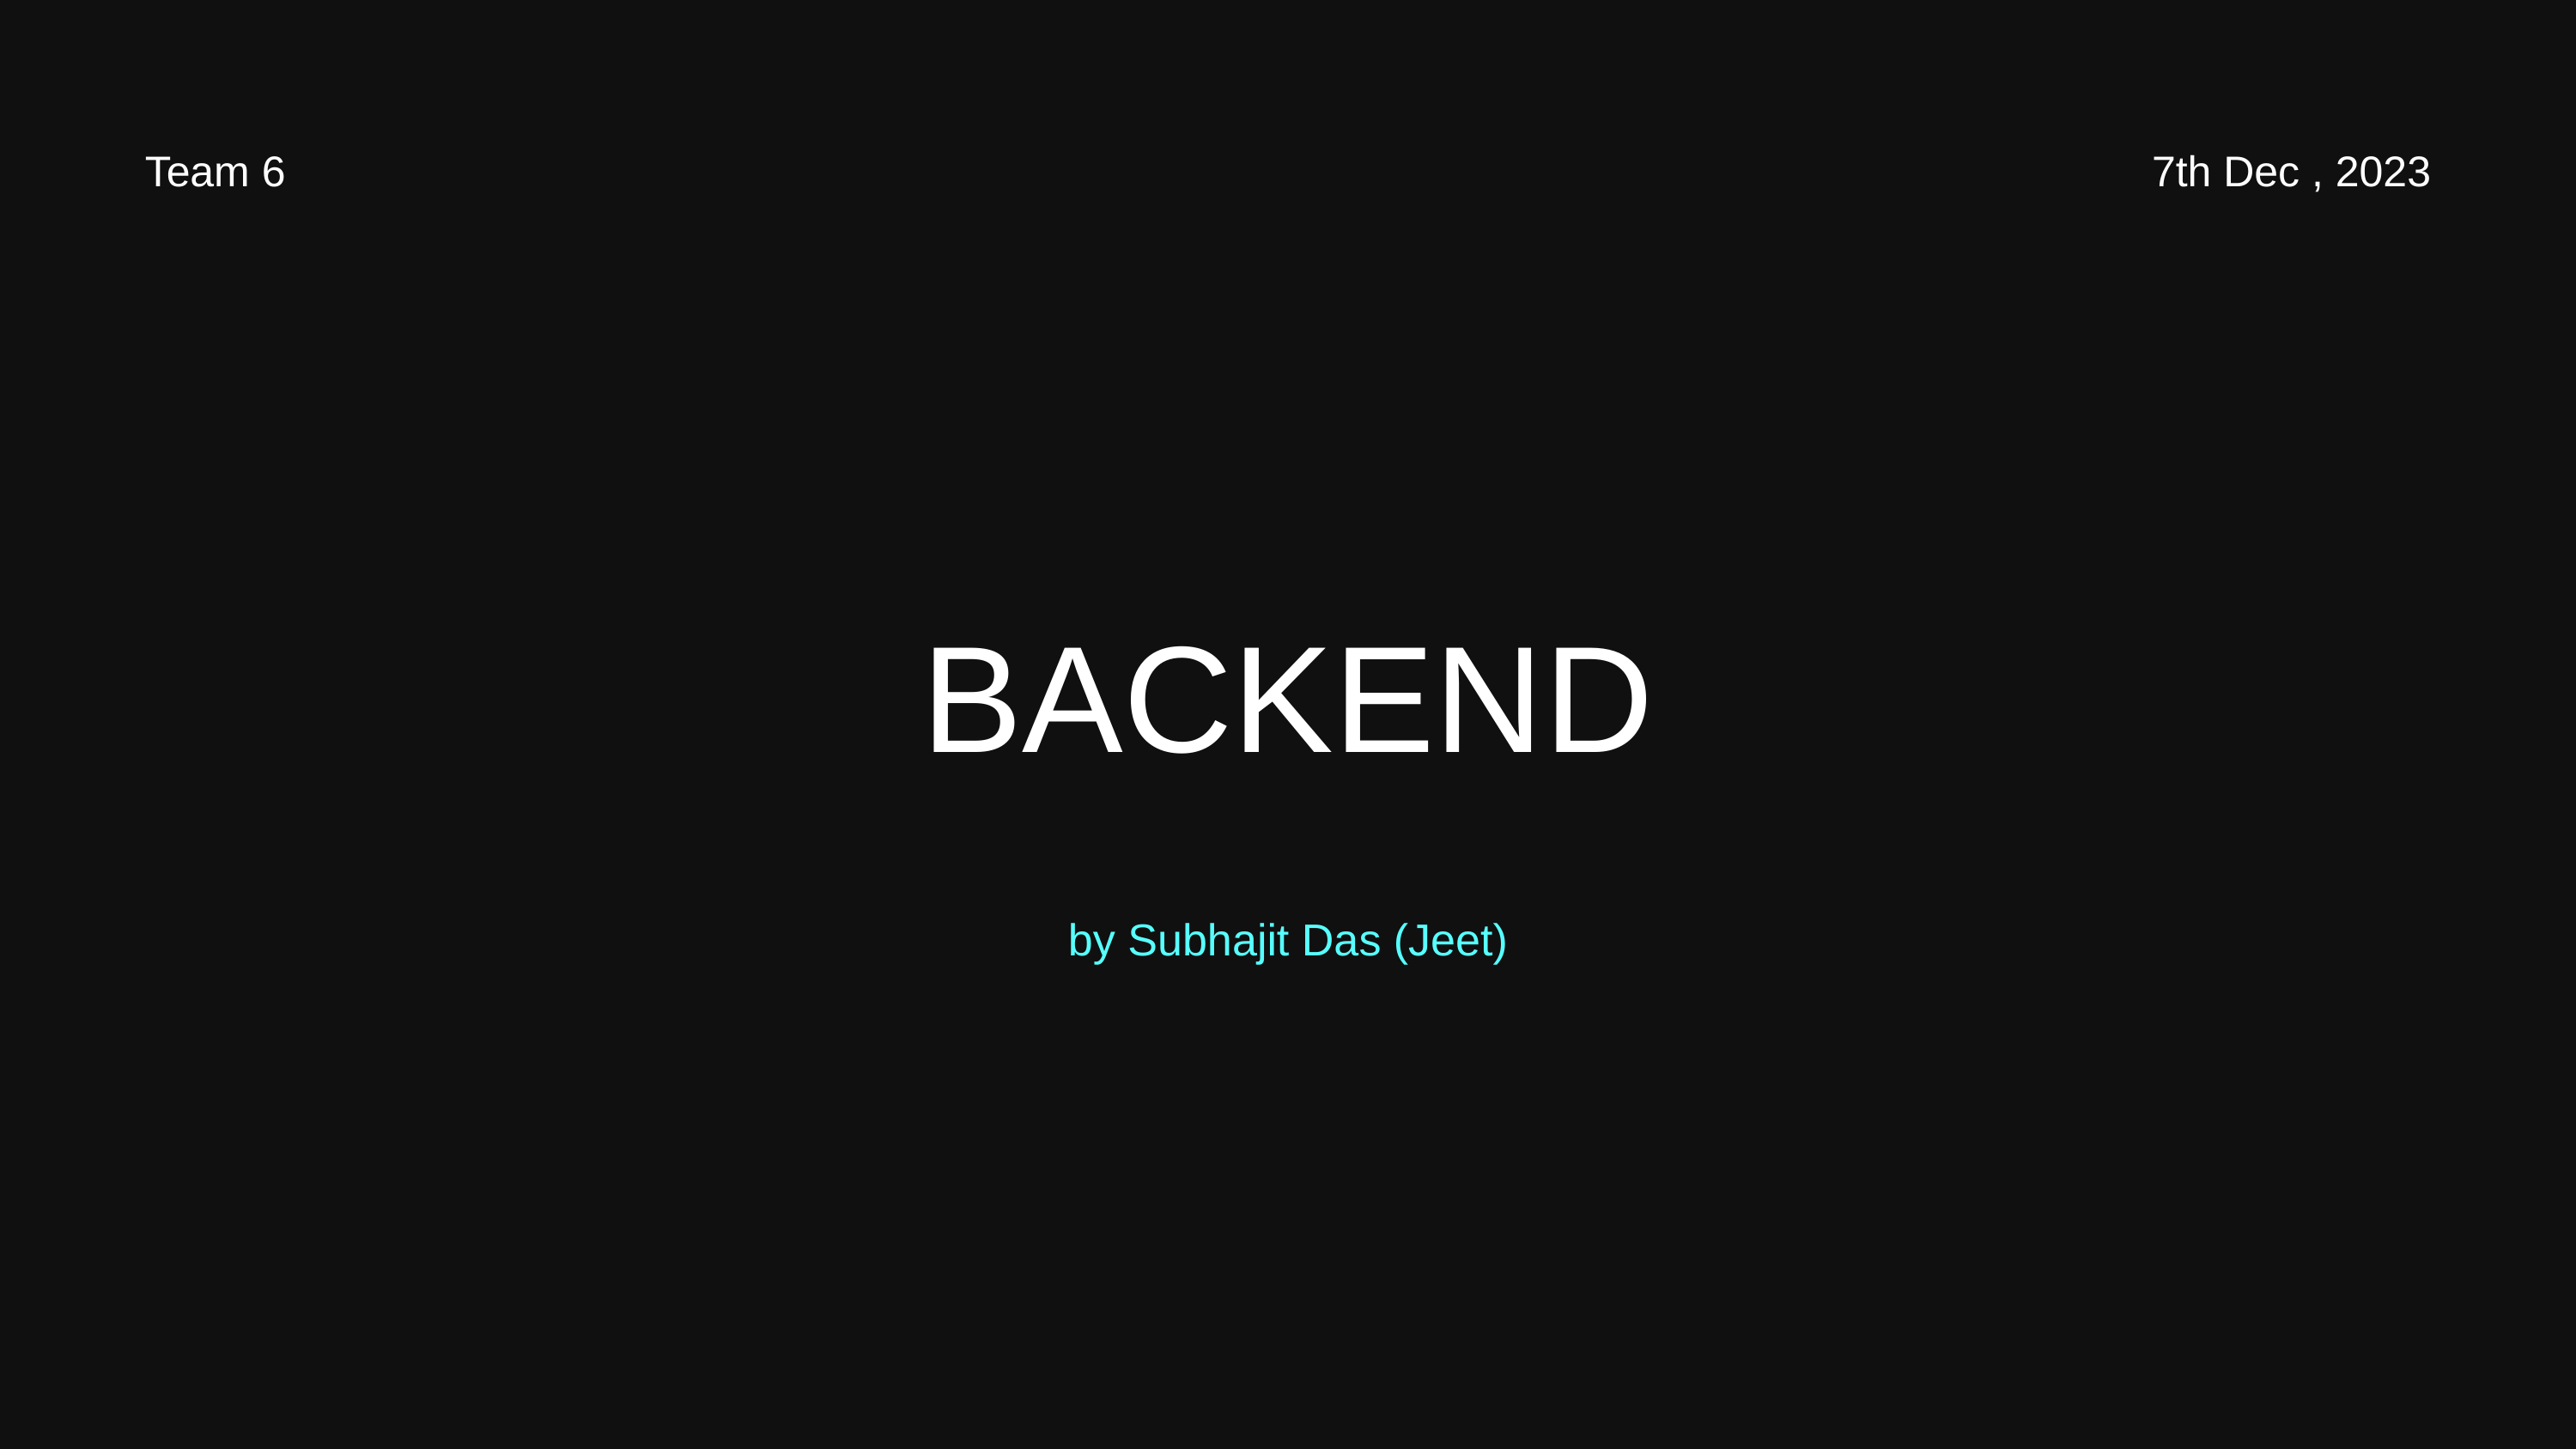

Team 6
7th Dec , 2023
BACKEND
by Subhajit Das (Jeet)